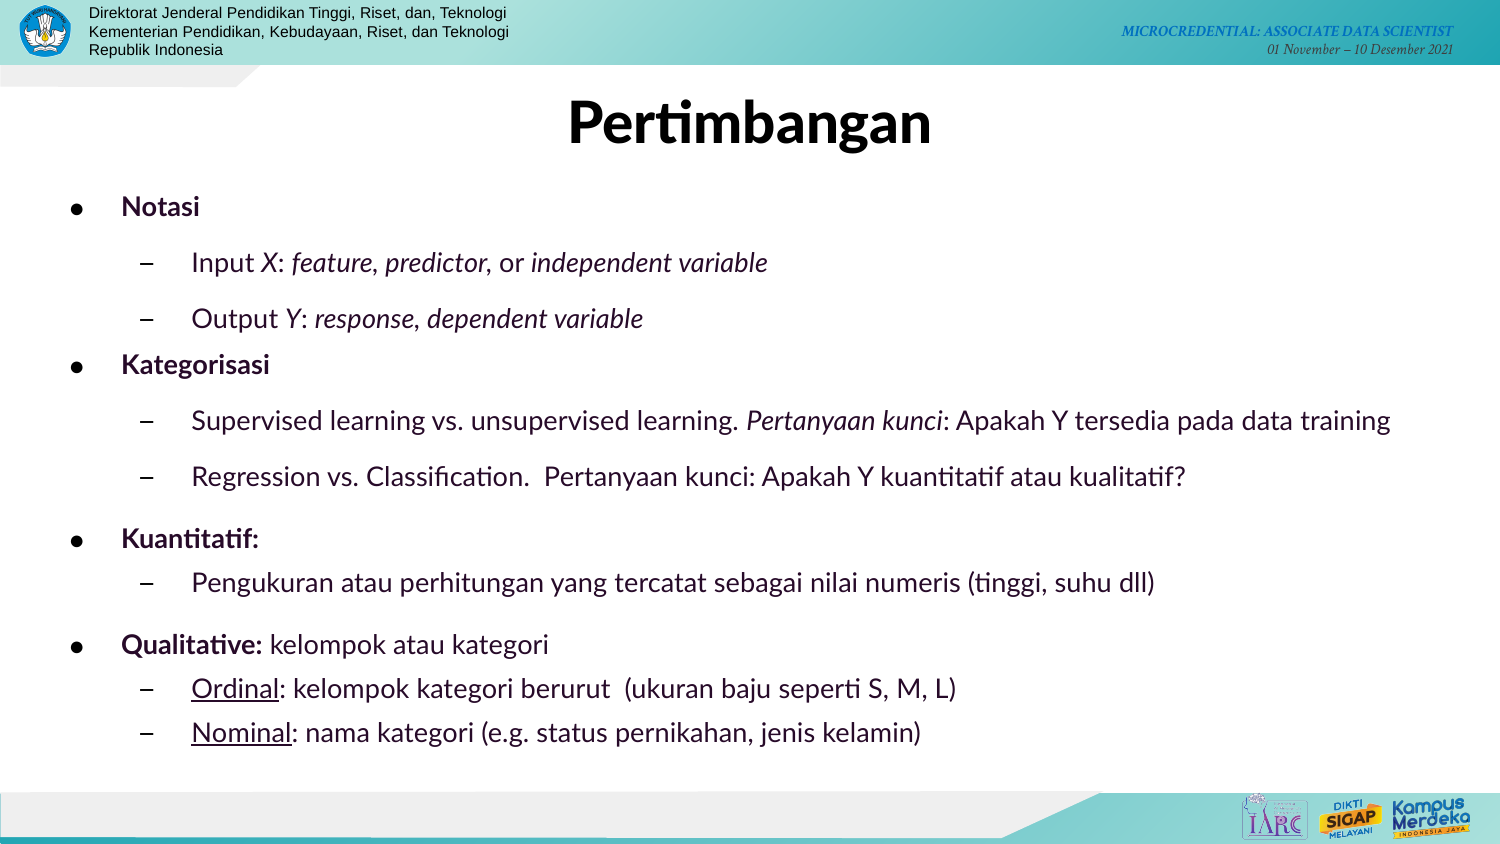

Pertimbangan
Notasi
Input X: feature, predictor, or independent variable
Output Y: response, dependent variable
Kategorisasi
Supervised learning vs. unsupervised learning. Pertanyaan kunci: Apakah Y tersedia pada data training
Regression vs. Classification.  Pertanyaan kunci: Apakah Y kuantitatif atau kualitatif?
Kuantitatif:
Pengukuran atau perhitungan yang tercatat sebagai nilai numeris (tinggi, suhu dll)
Qualitative: kelompok atau kategori
Ordinal: kelompok kategori berurut  (ukuran baju seperti S, M, L)
Nominal: nama kategori (e.g. status pernikahan, jenis kelamin)